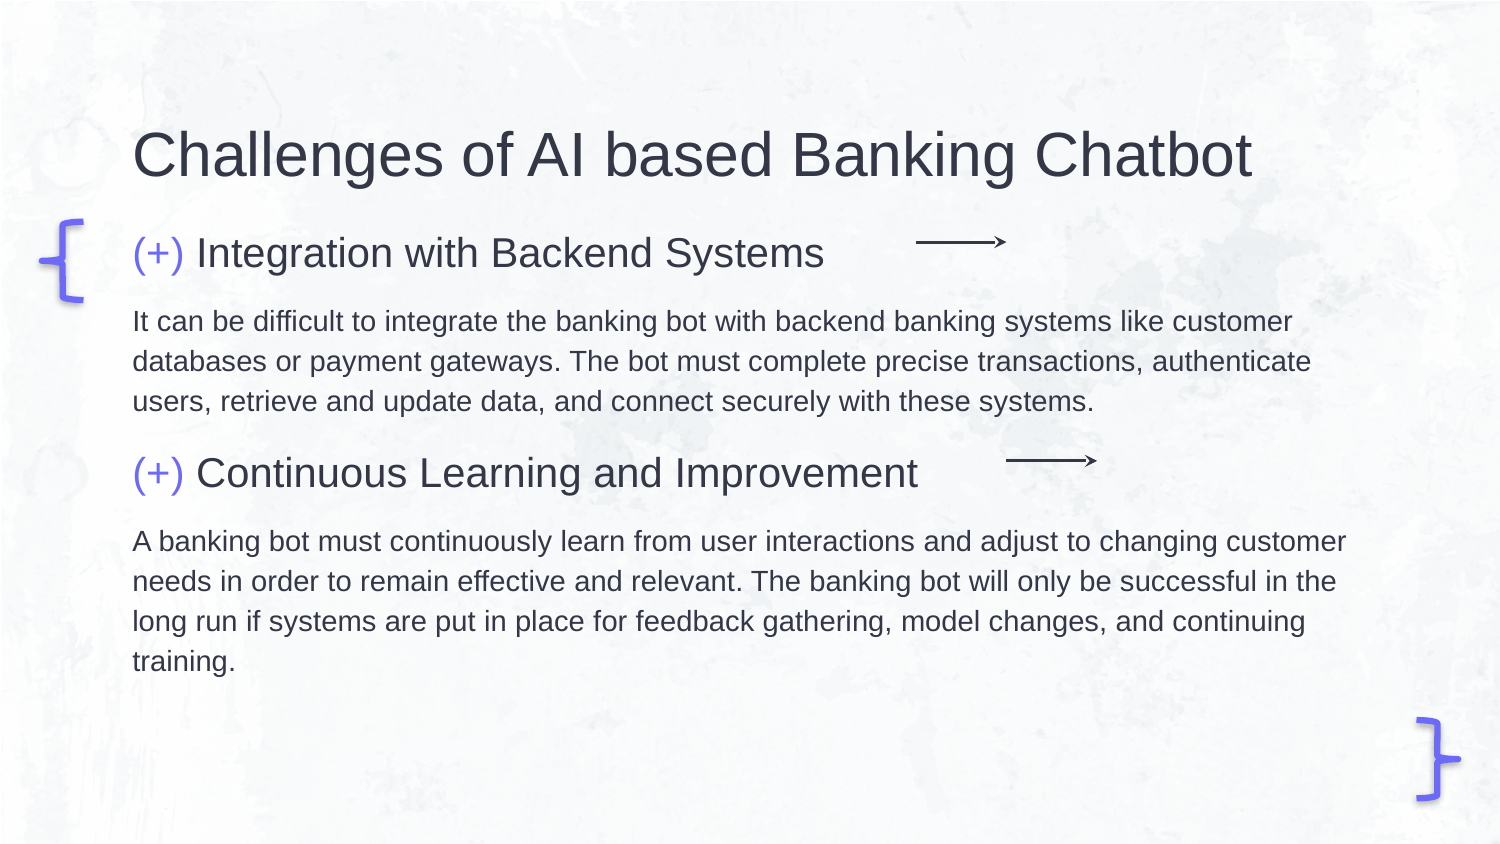

# Challenges of AI based Banking Chatbot
(+) Integration with Backend Systems
It can be difficult to integrate the banking bot with backend banking systems like customer databases or payment gateways. The bot must complete precise transactions, authenticate users, retrieve and update data, and connect securely with these systems.
(+) Continuous Learning and Improvement
A banking bot must continuously learn from user interactions and adjust to changing customer needs in order to remain effective and relevant. The banking bot will only be successful in the long run if systems are put in place for feedback gathering, model changes, and continuing training.